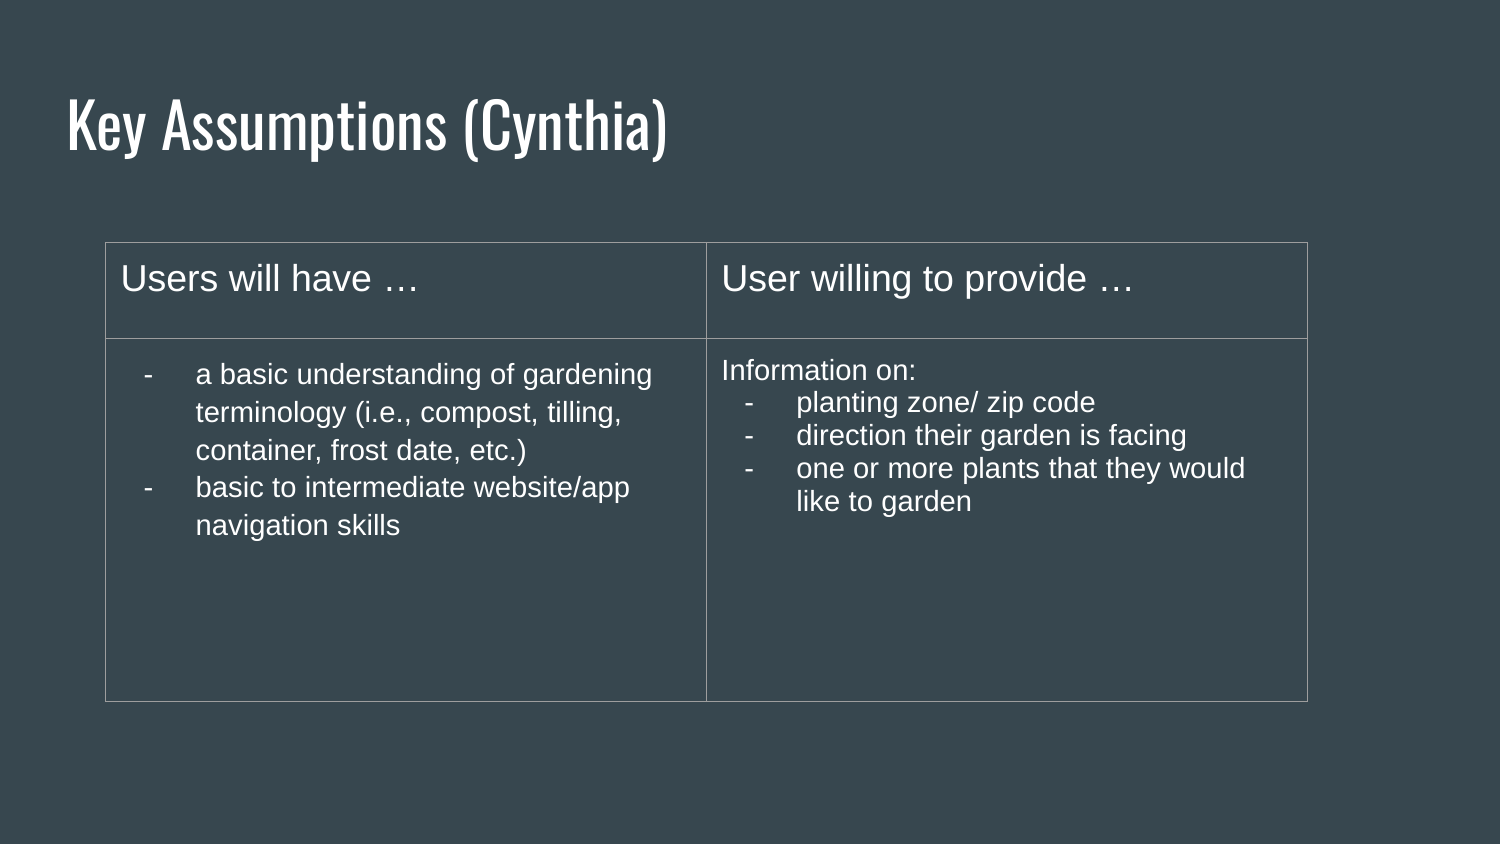

# Key Assumptions (Cynthia)

| Users will have … | User willing to provide … |
| --- | --- |
| a basic understanding of gardening terminology (i.e., compost, tilling, container, frost date, etc.) basic to intermediate website/app navigation skills | Information on: planting zone/ zip code direction their garden is facing one or more plants that they would like to garden |